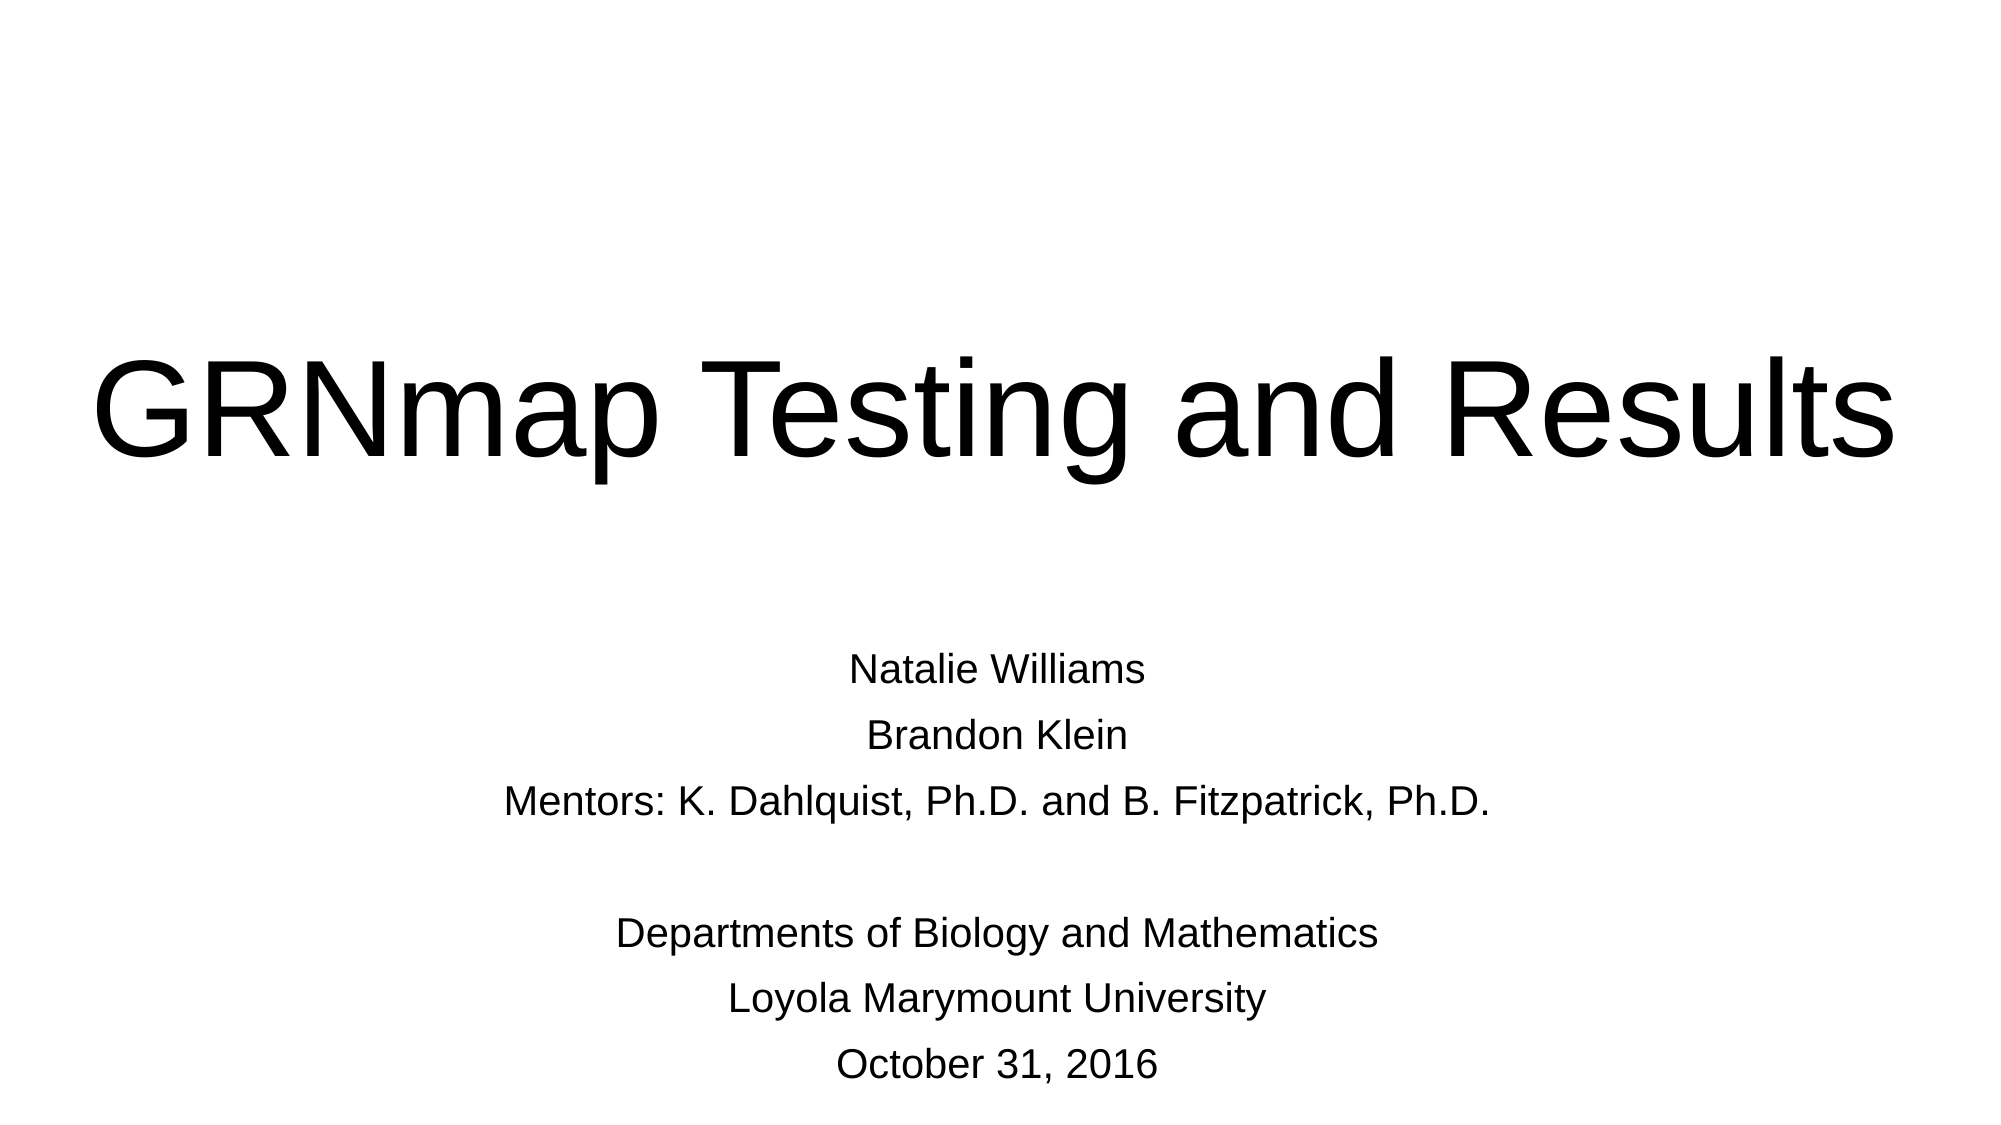

# GRNmap Testing and Results
Natalie Williams
Brandon Klein
Mentors: K. Dahlquist, Ph.D. and B. Fitzpatrick, Ph.D.

Departments of Biology and Mathematics
Loyola Marymount University
October 31, 2016